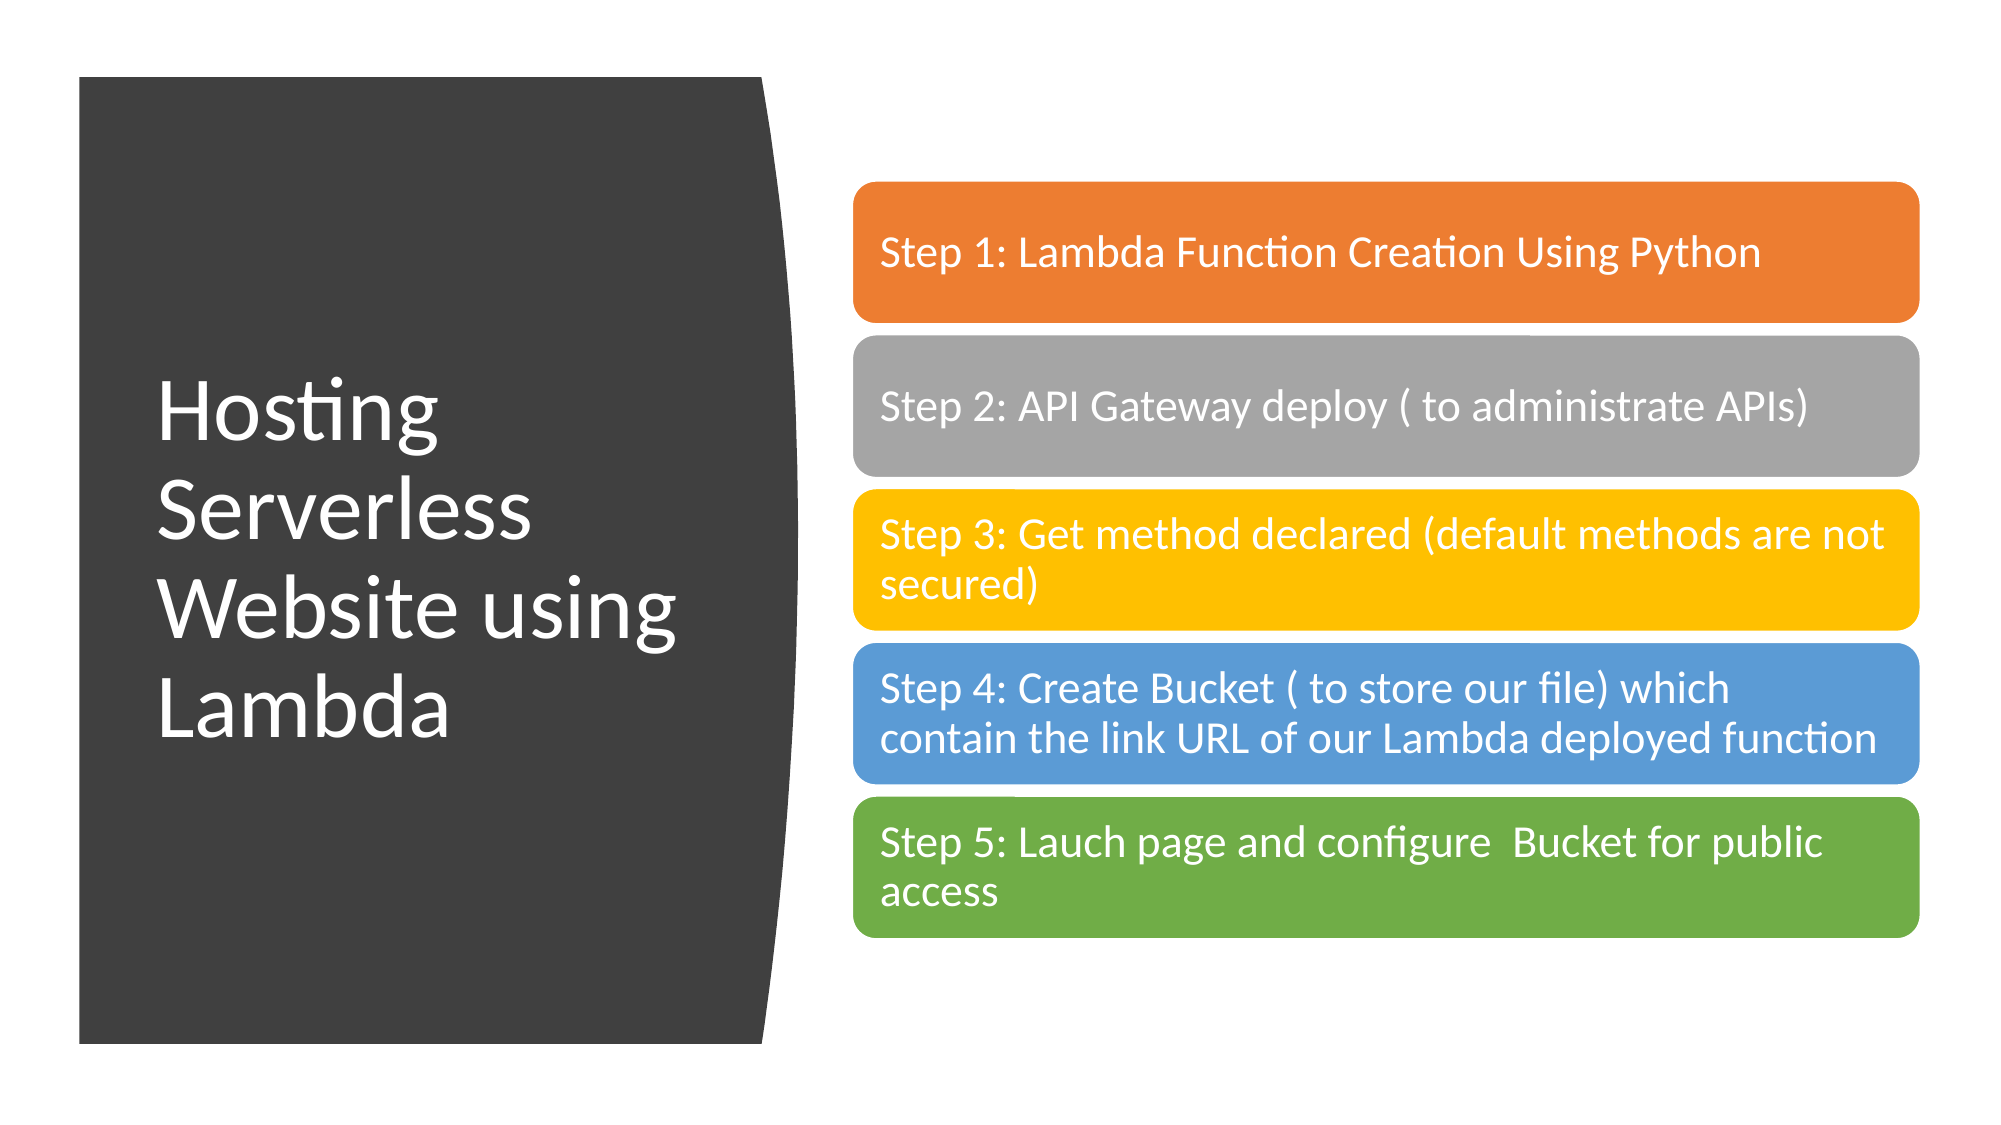

Step 1: Lambda Function Creation Using Python
Step 2: API Gateway deploy ( to administrate APIs)
Step 3: Get method declared (default methods are not secured)
Step 4: Create Bucket ( to store our file) which contain the link URL of our Lambda deployed function
Step 5: Lauch page and configure  Bucket for public access

# Hosting Serverless Website using Lambda